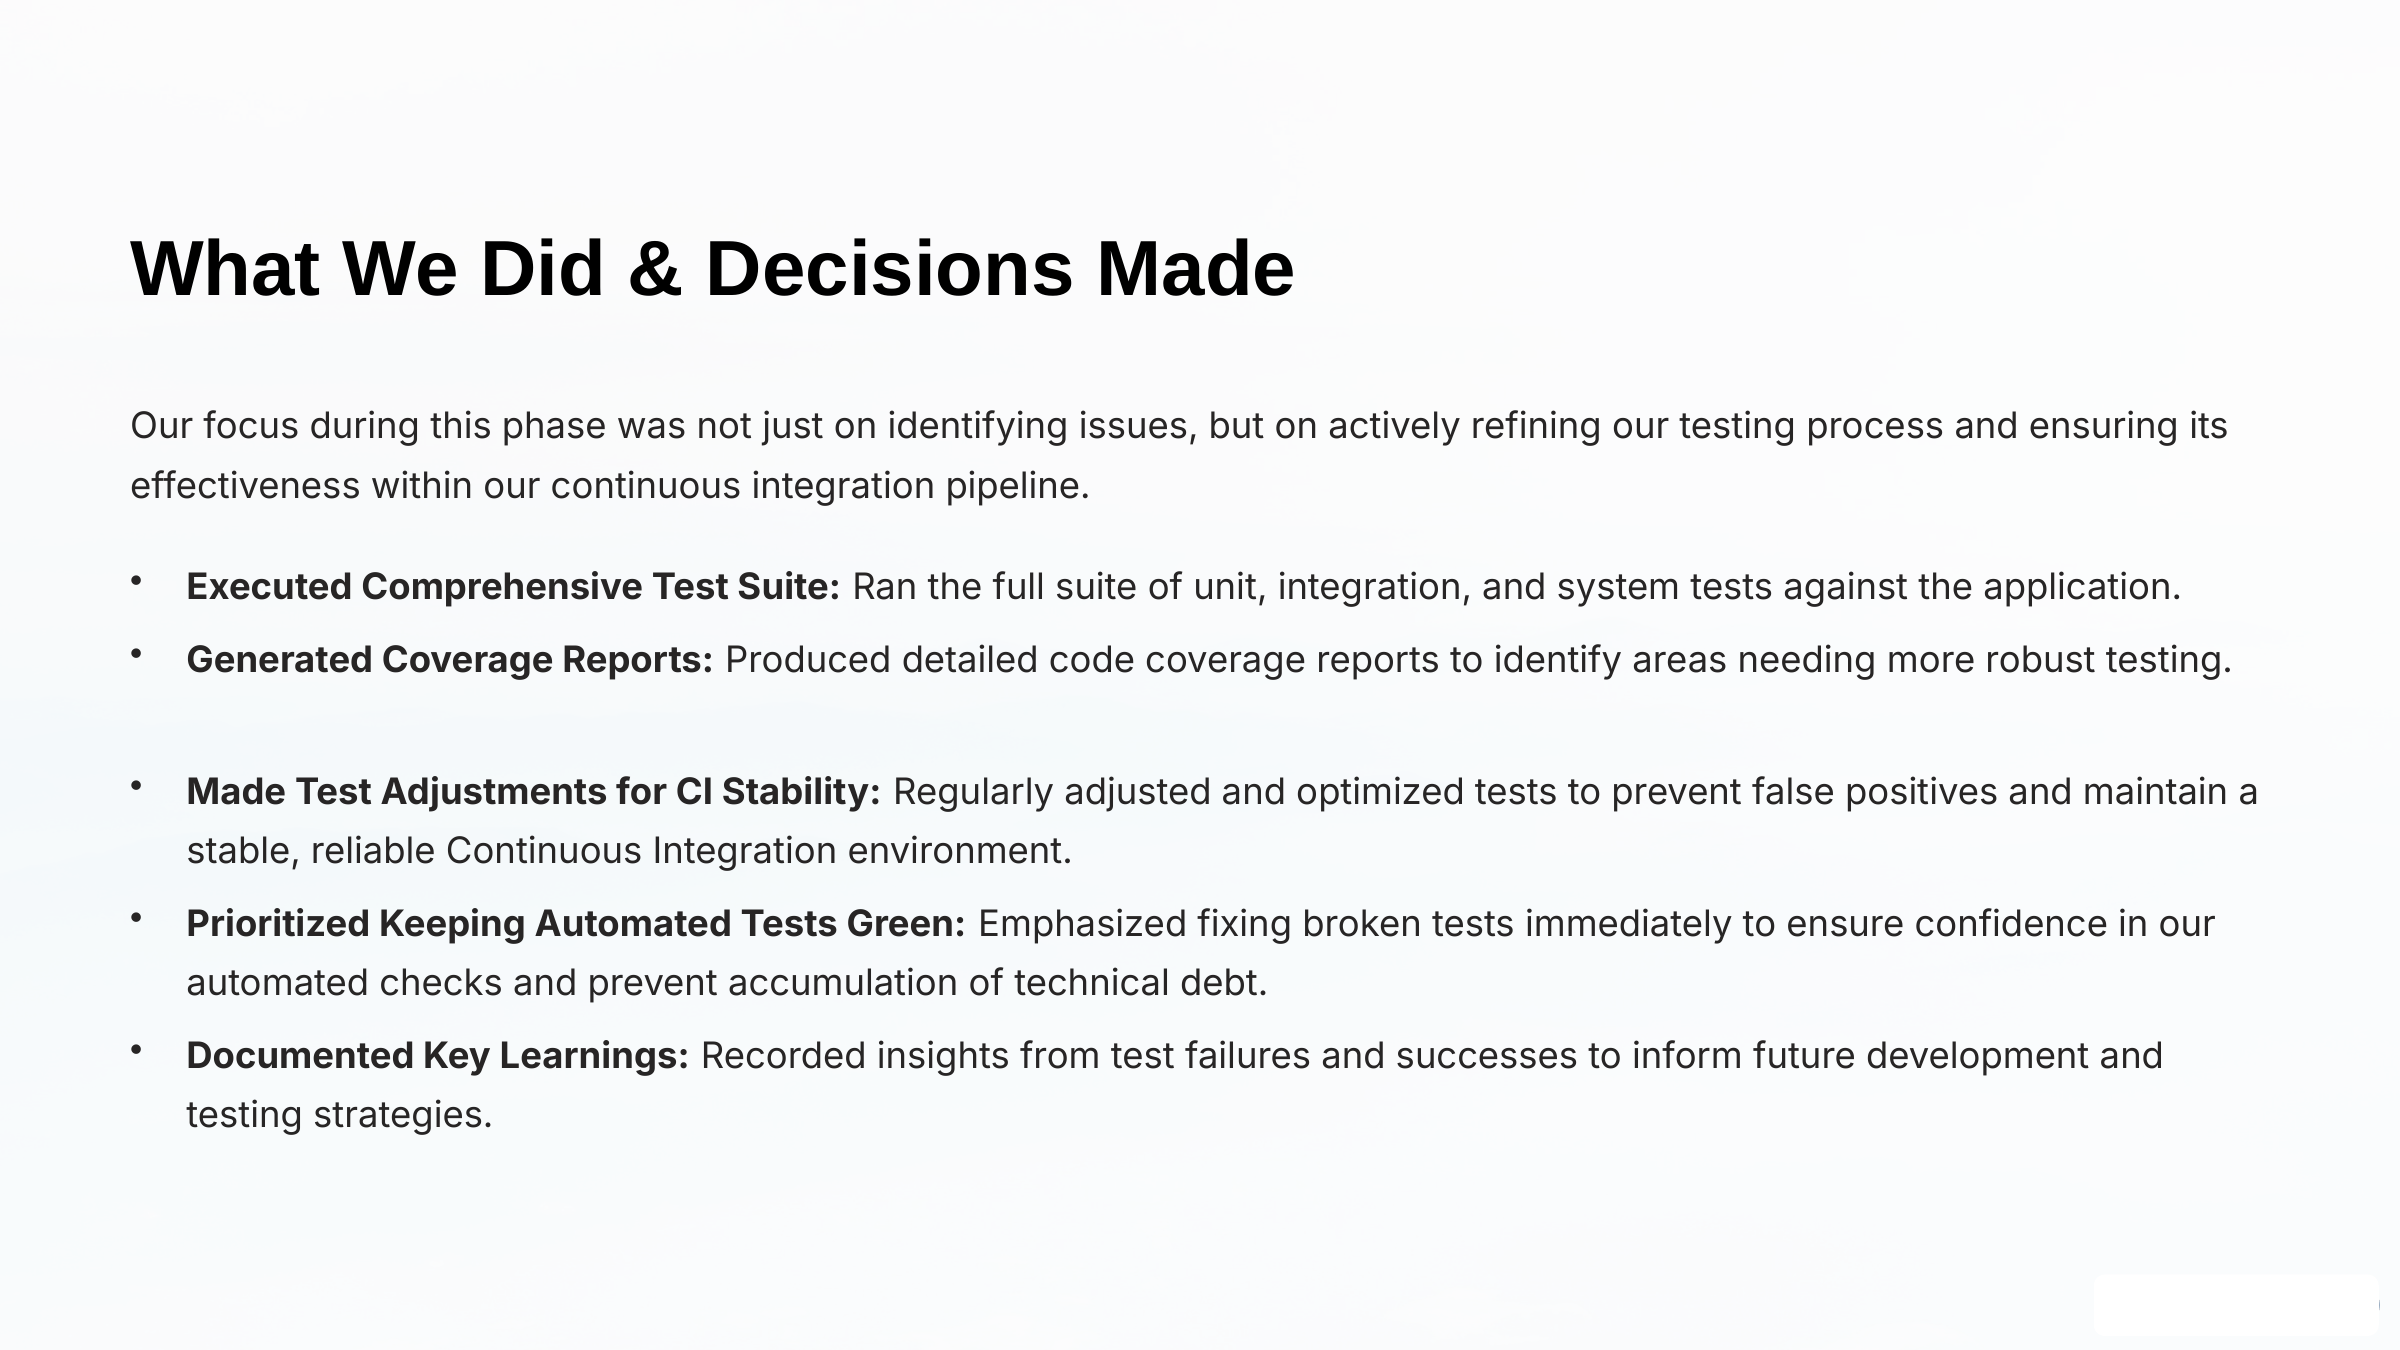

What We Did & Decisions Made
Our focus during this phase was not just on identifying issues, but on actively refining our testing process and ensuring its effectiveness within our continuous integration pipeline.
Executed Comprehensive Test Suite: Ran the full suite of unit, integration, and system tests against the application.
Generated Coverage Reports: Produced detailed code coverage reports to identify areas needing more robust testing.
Made Test Adjustments for CI Stability: Regularly adjusted and optimized tests to prevent false positives and maintain a stable, reliable Continuous Integration environment.
Prioritized Keeping Automated Tests Green: Emphasized fixing broken tests immediately to ensure confidence in our automated checks and prevent accumulation of technical debt.
Documented Key Learnings: Recorded insights from test failures and successes to inform future development and testing strategies.